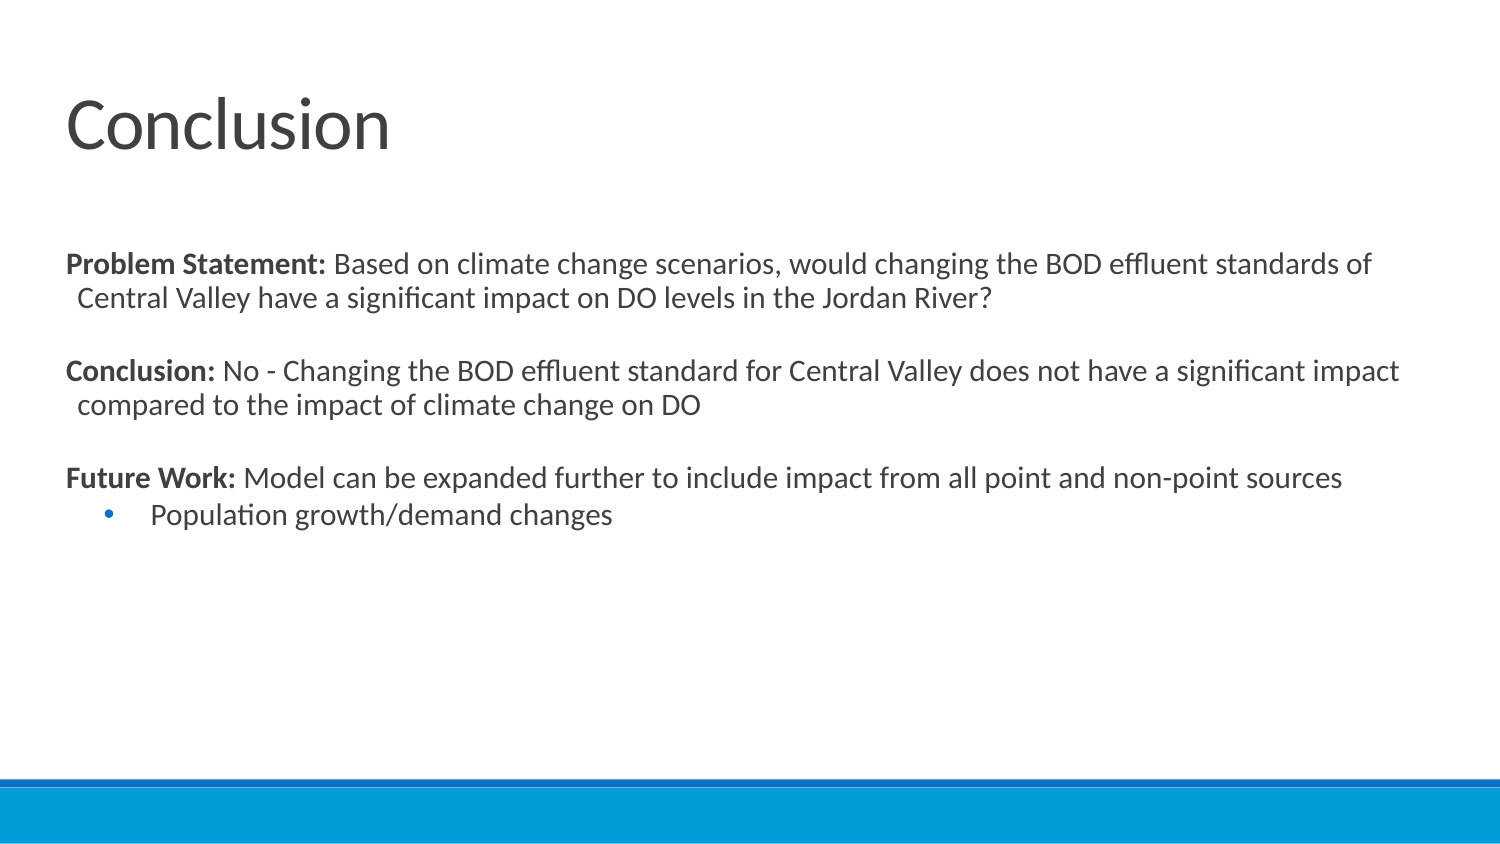

# Conclusion
Problem Statement: Based on climate change scenarios, would changing the BOD effluent standards of Central Valley have a significant impact on DO levels in the Jordan River?

Conclusion: No - Changing the BOD effluent standard for Central Valley does not have a significant impact compared to the impact of climate change on DO

Future Work: Model can be expanded further to include impact from all point and non-point sources
Population growth/demand changes